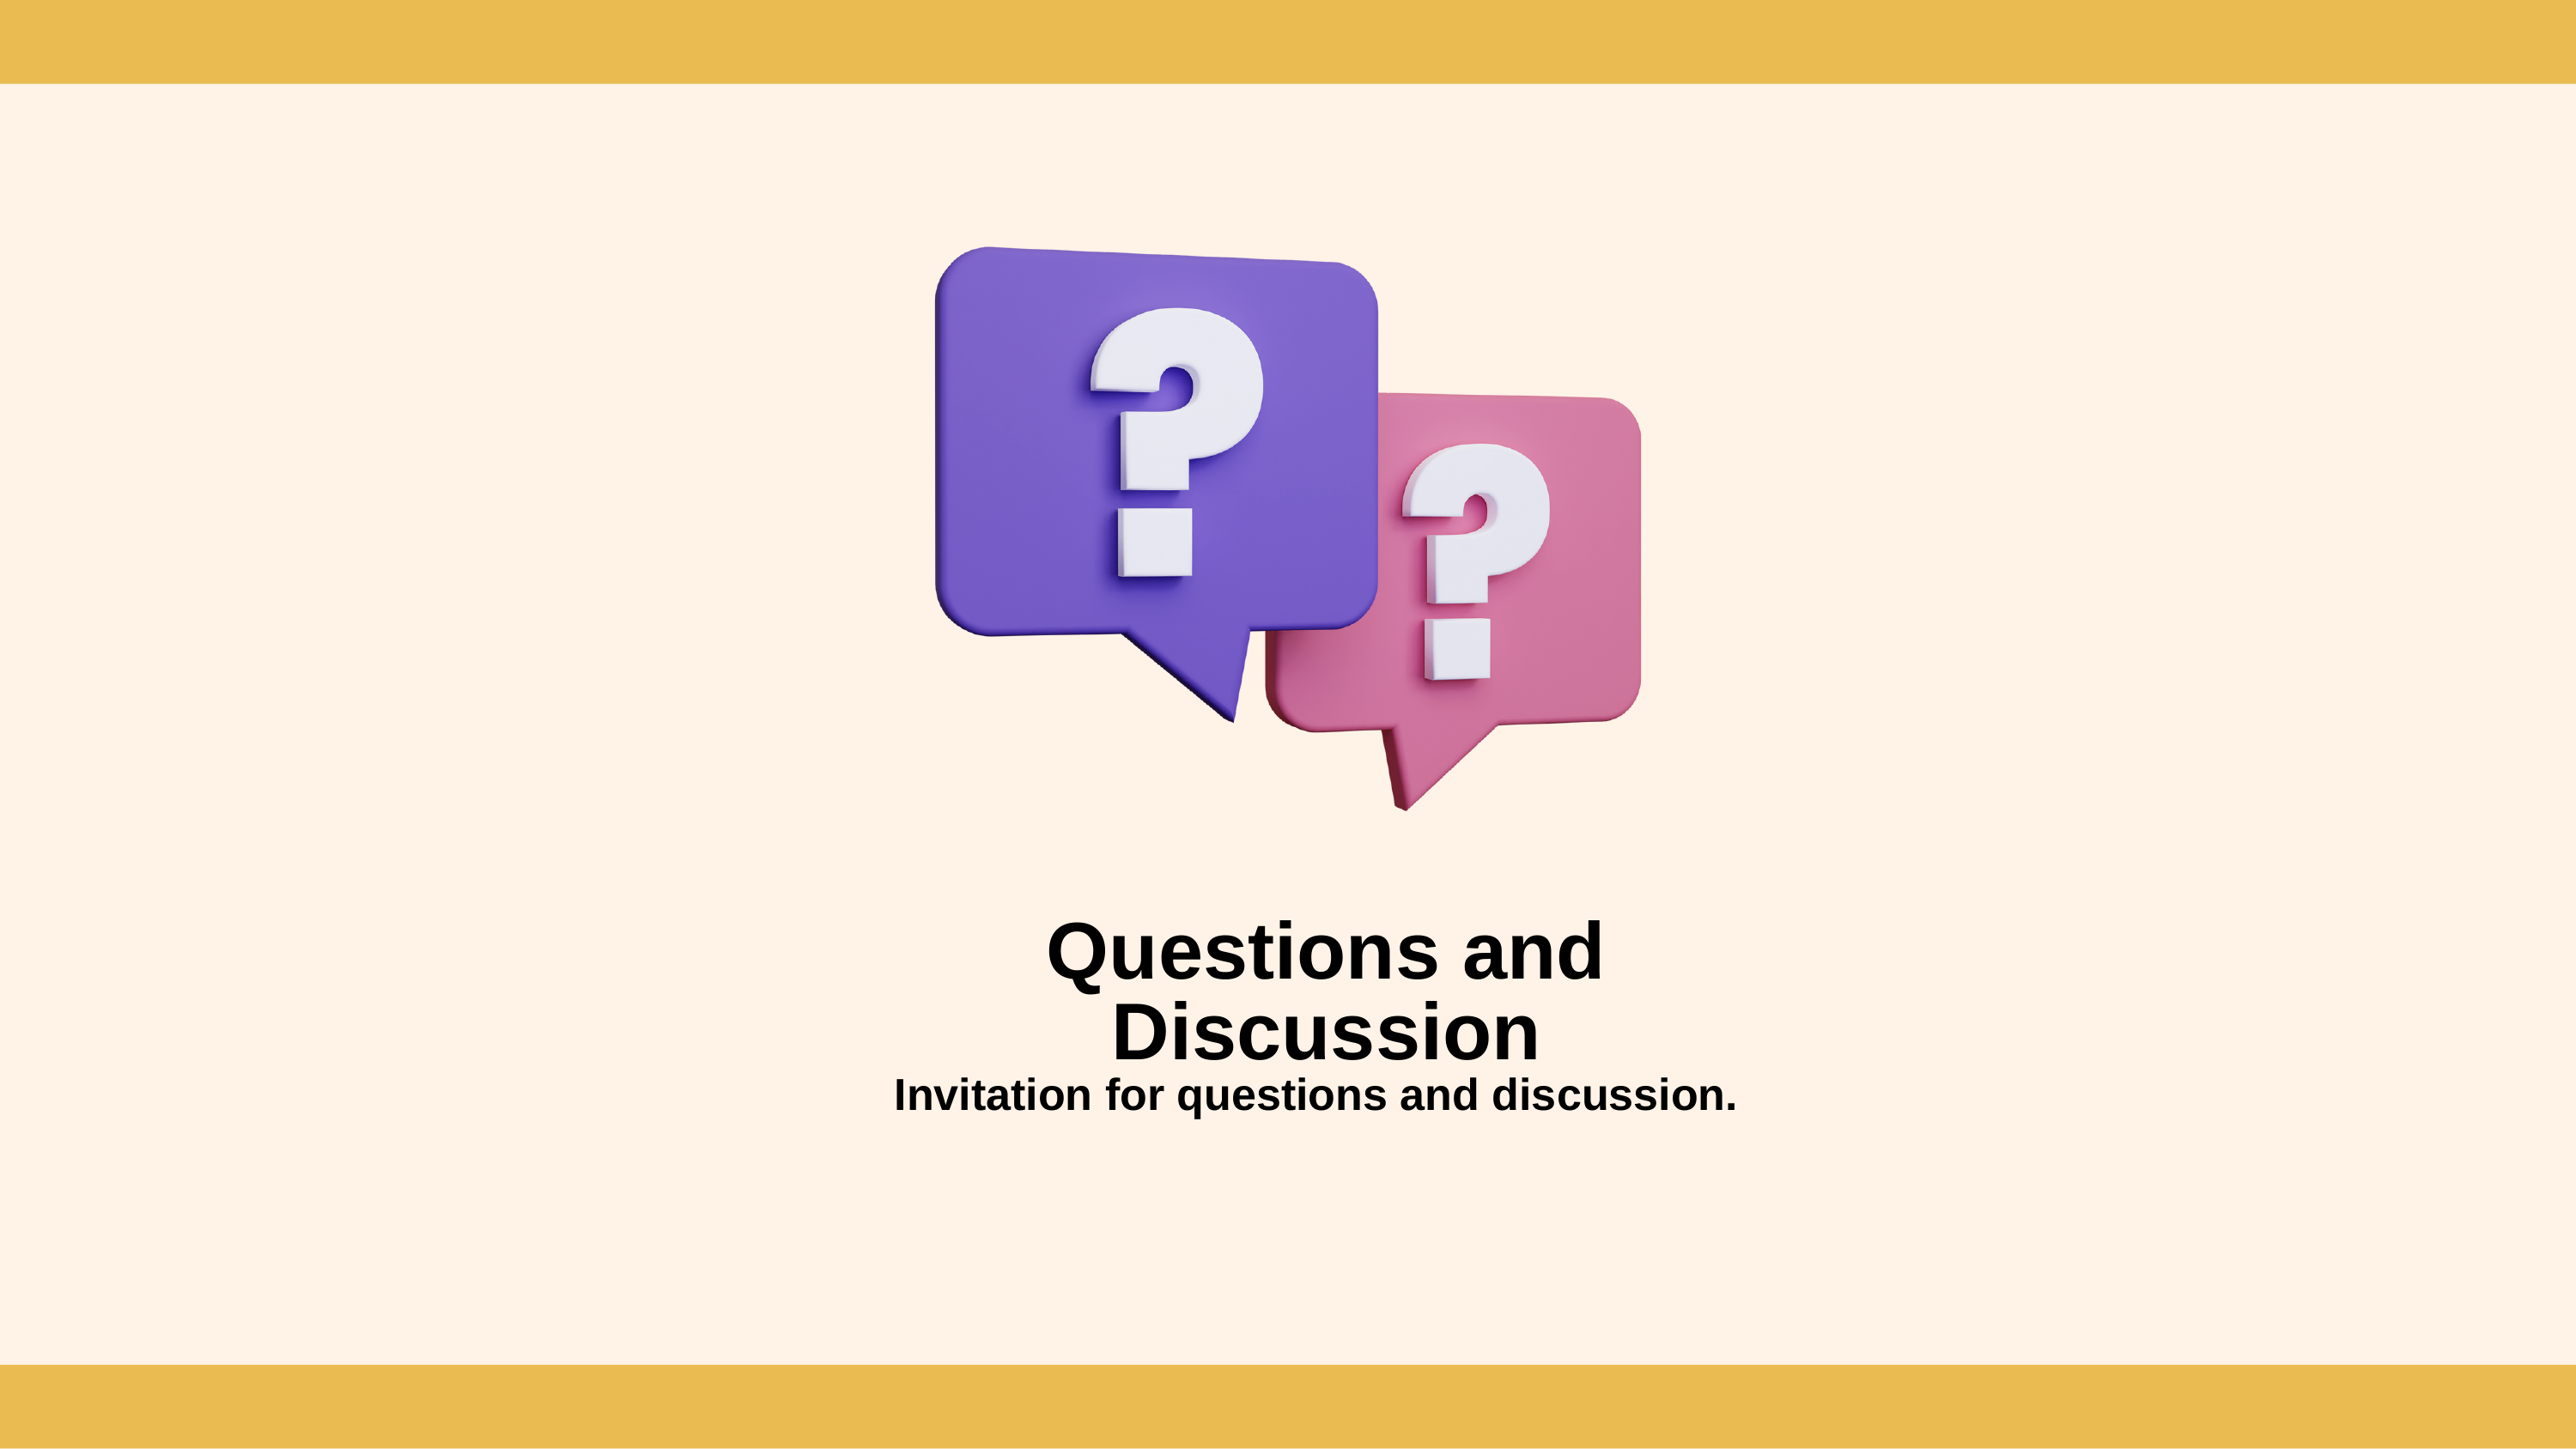

Questions and Discussion
Invitation for questions and discussion.